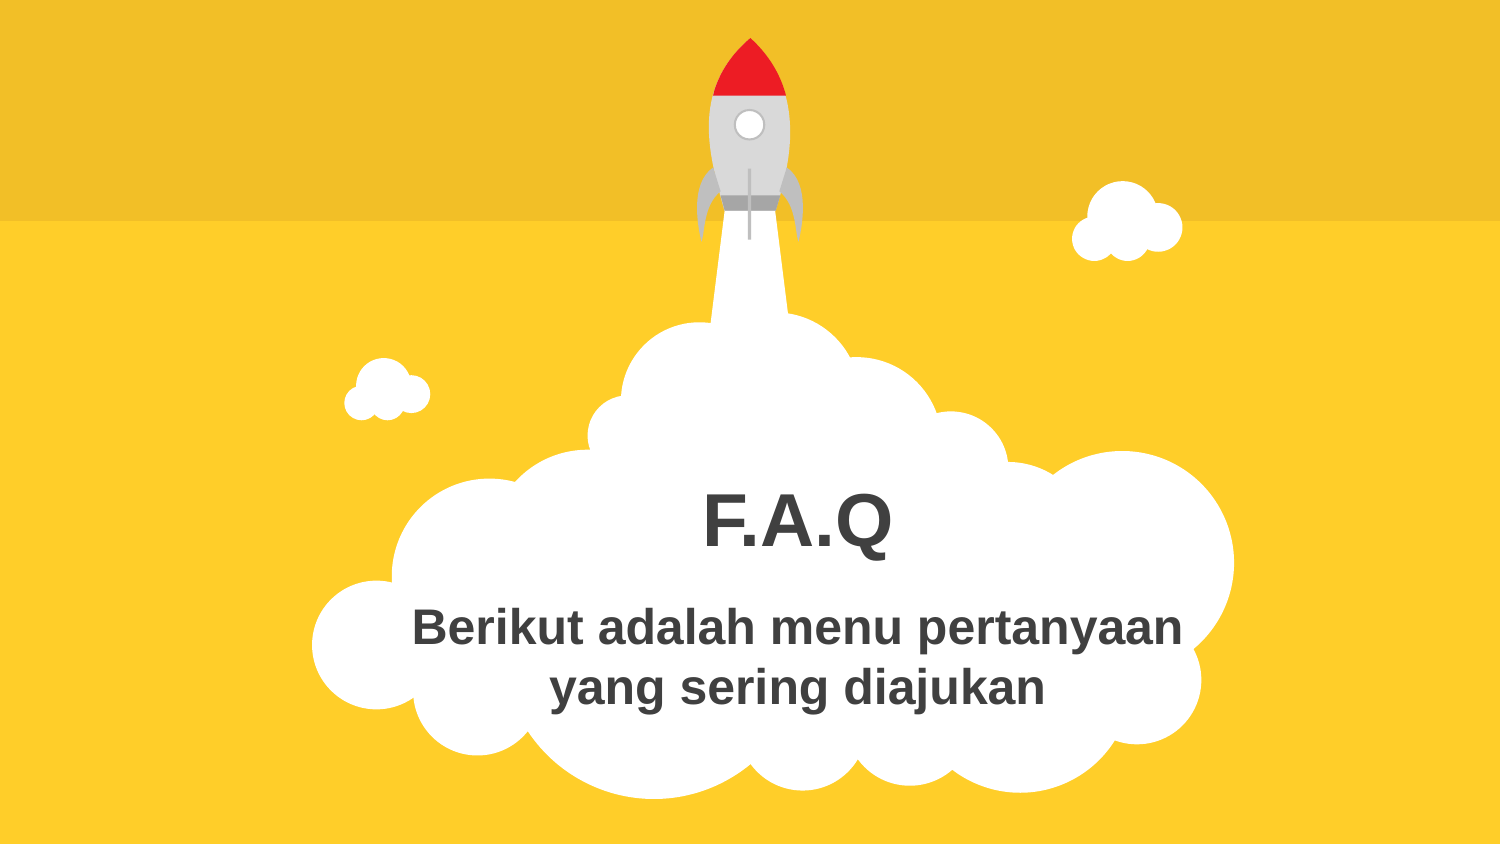

F.A.Q
Berikut adalah menu pertanyaan yang sering diajukan